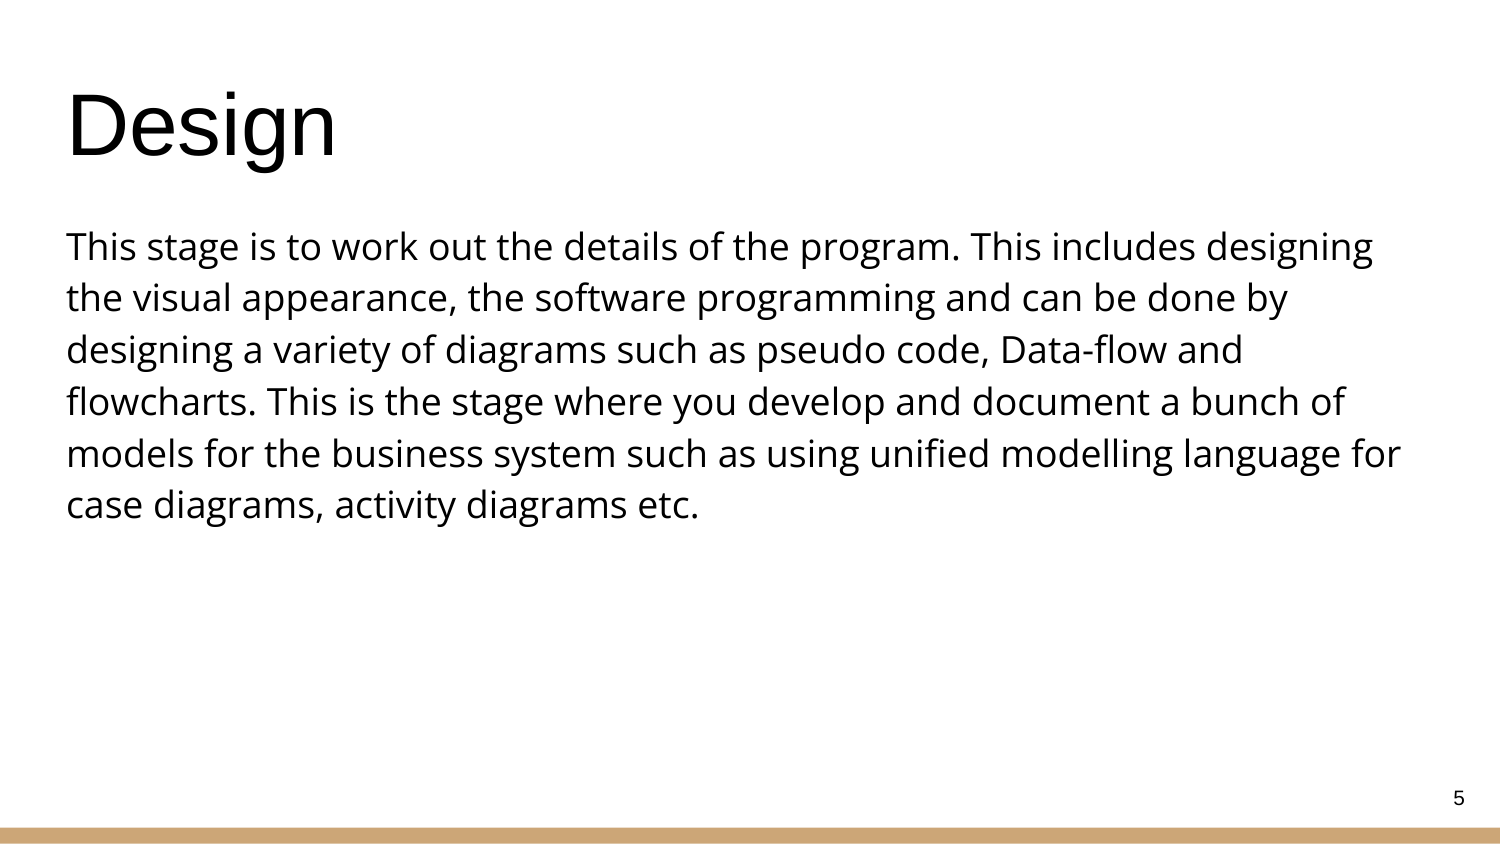

# Design
This stage is to work out the details of the program. This includes designing the visual appearance, the software programming and can be done by designing a variety of diagrams such as pseudo code, Data-flow and flowcharts. This is the stage where you develop and document a bunch of models for the business system such as using unified modelling language for case diagrams, activity diagrams etc.

5